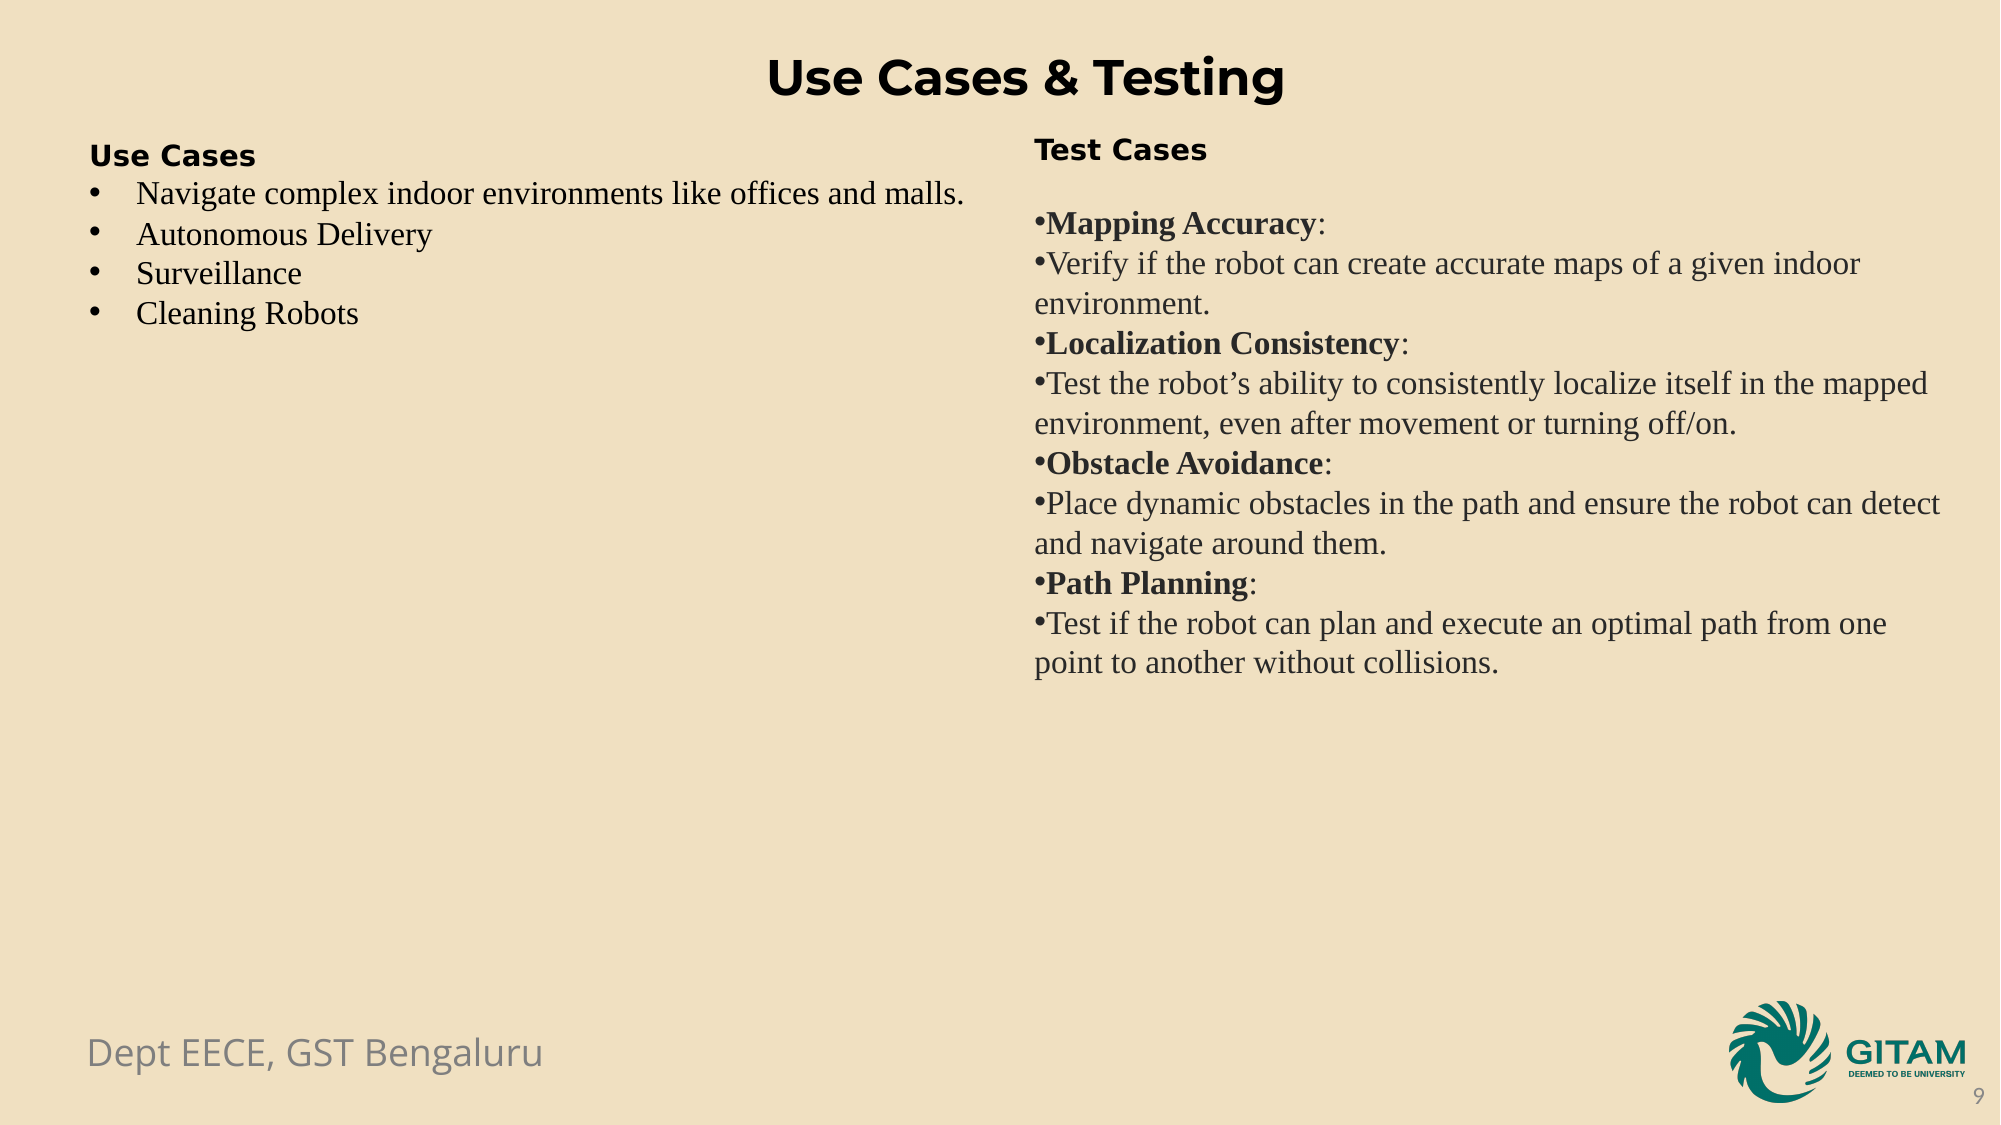

Use Cases & Testing
Test Cases

Mapping Accuracy:
Verify if the robot can create accurate maps of a given indoor environment.
Localization Consistency:
Test the robot’s ability to consistently localize itself in the mapped environment, even after movement or turning off/on.
Obstacle Avoidance:
Place dynamic obstacles in the path and ensure the robot can detect and navigate around them.
Path Planning:
Test if the robot can plan and execute an optimal path from one point to another without collisions.

Use Cases
Navigate complex indoor environments like offices and malls.
Autonomous Delivery
Surveillance
Cleaning Robots

9